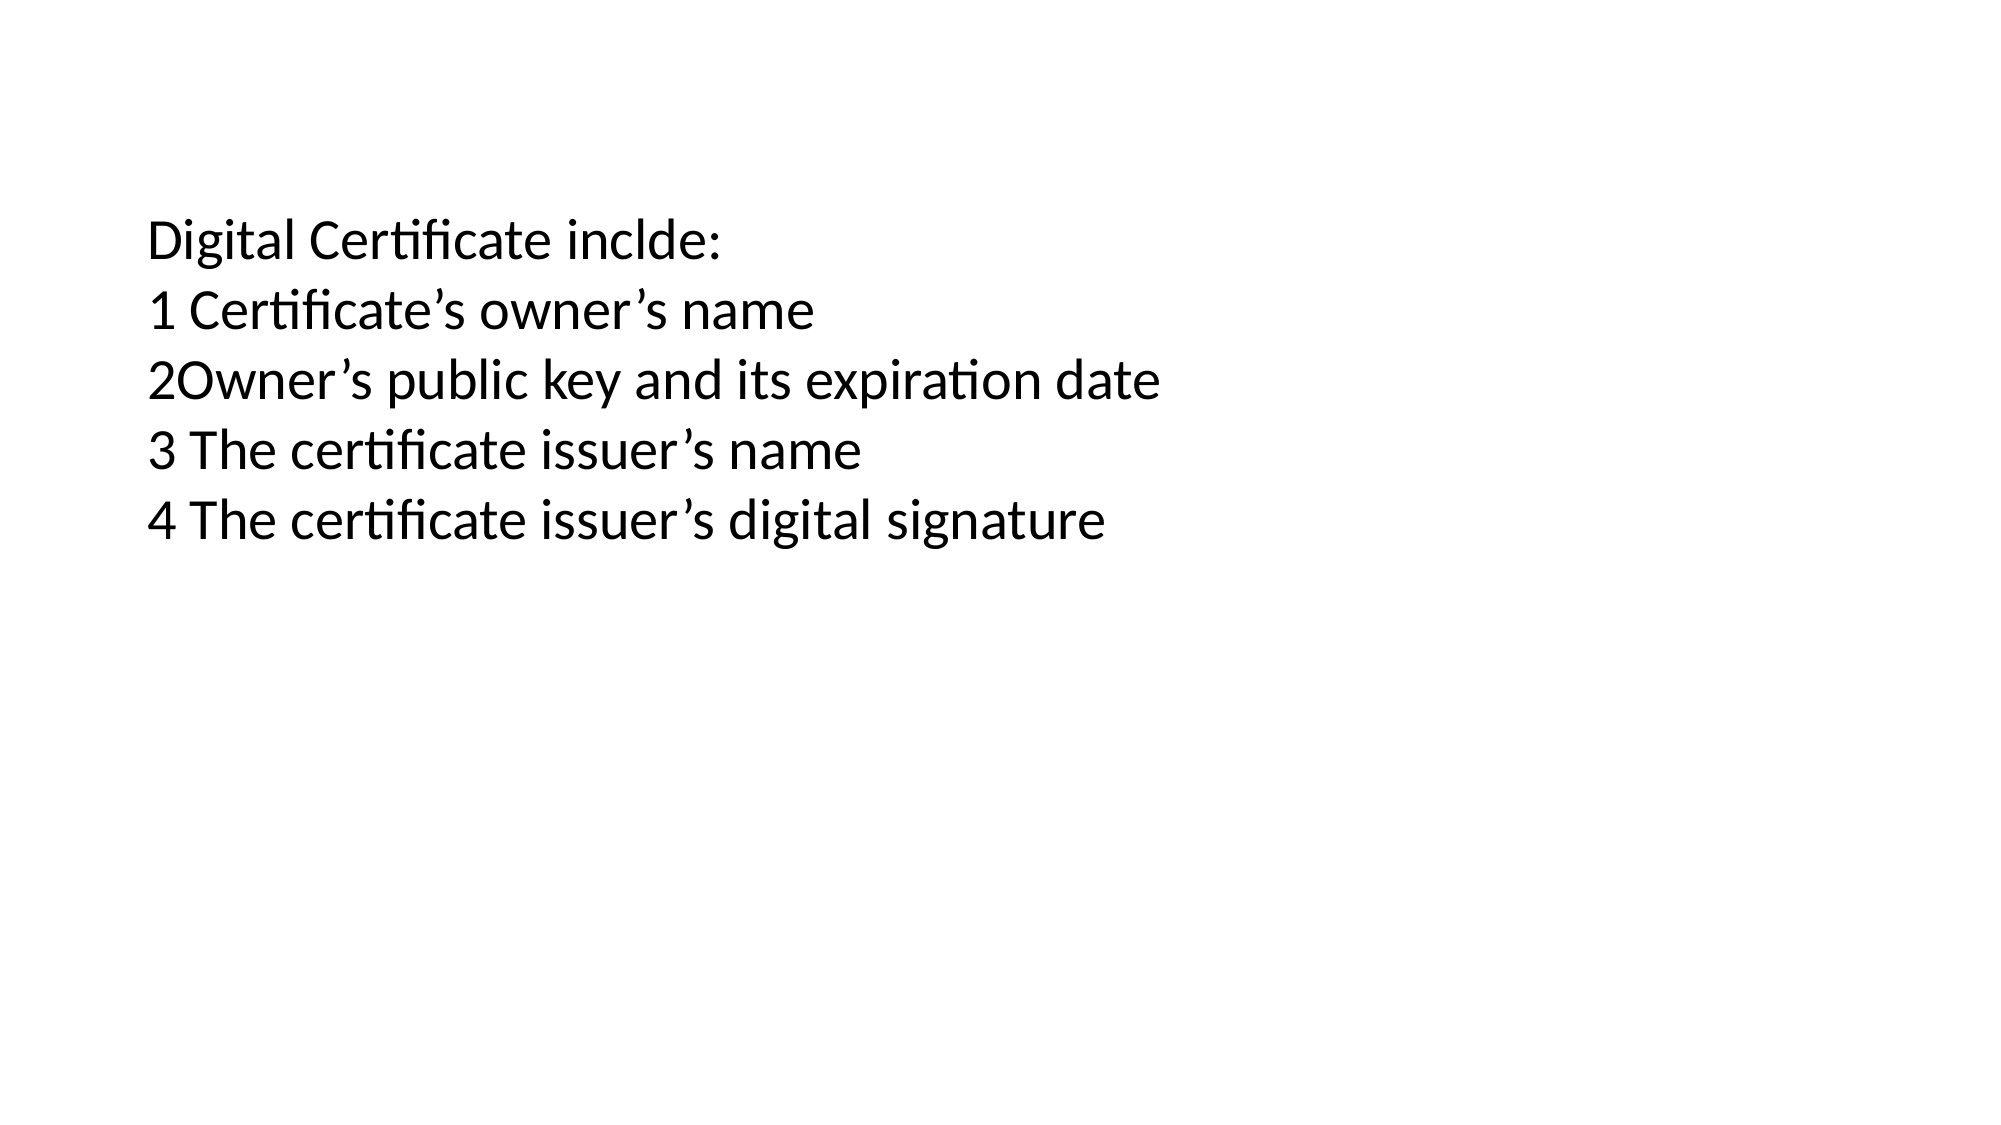

Digital Certificate inclde:
1 Certificate’s owner’s name
2Owner’s public key and its expiration date
3 The certificate issuer’s name
4 The certificate issuer’s digital signature